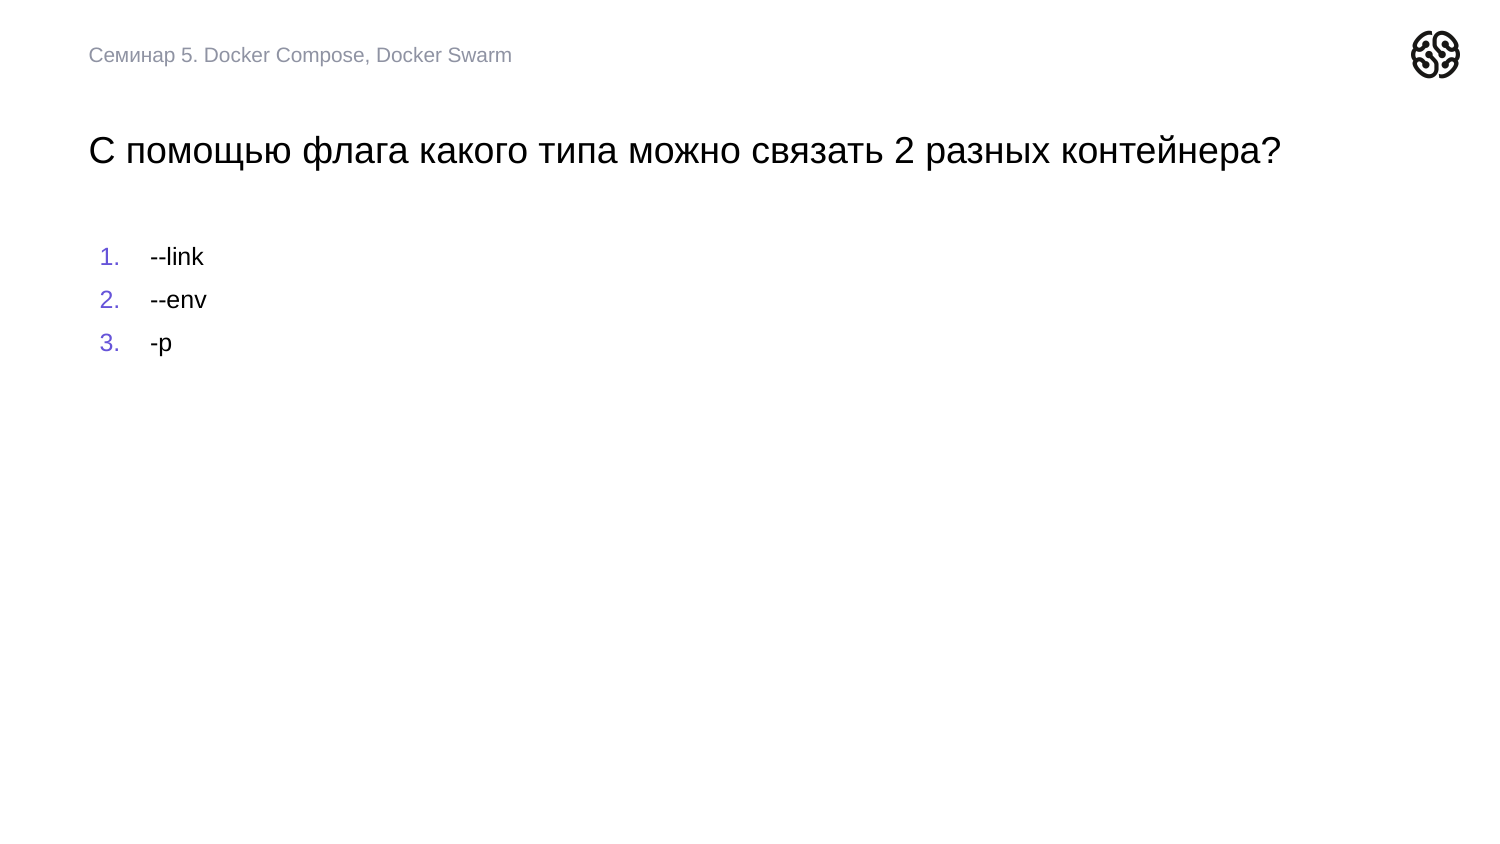

Семинар 5. Docker Compose, Docker Swarm
С помощью флага какого типа можно связать 2 разных контейнера?
--link
--env
-p